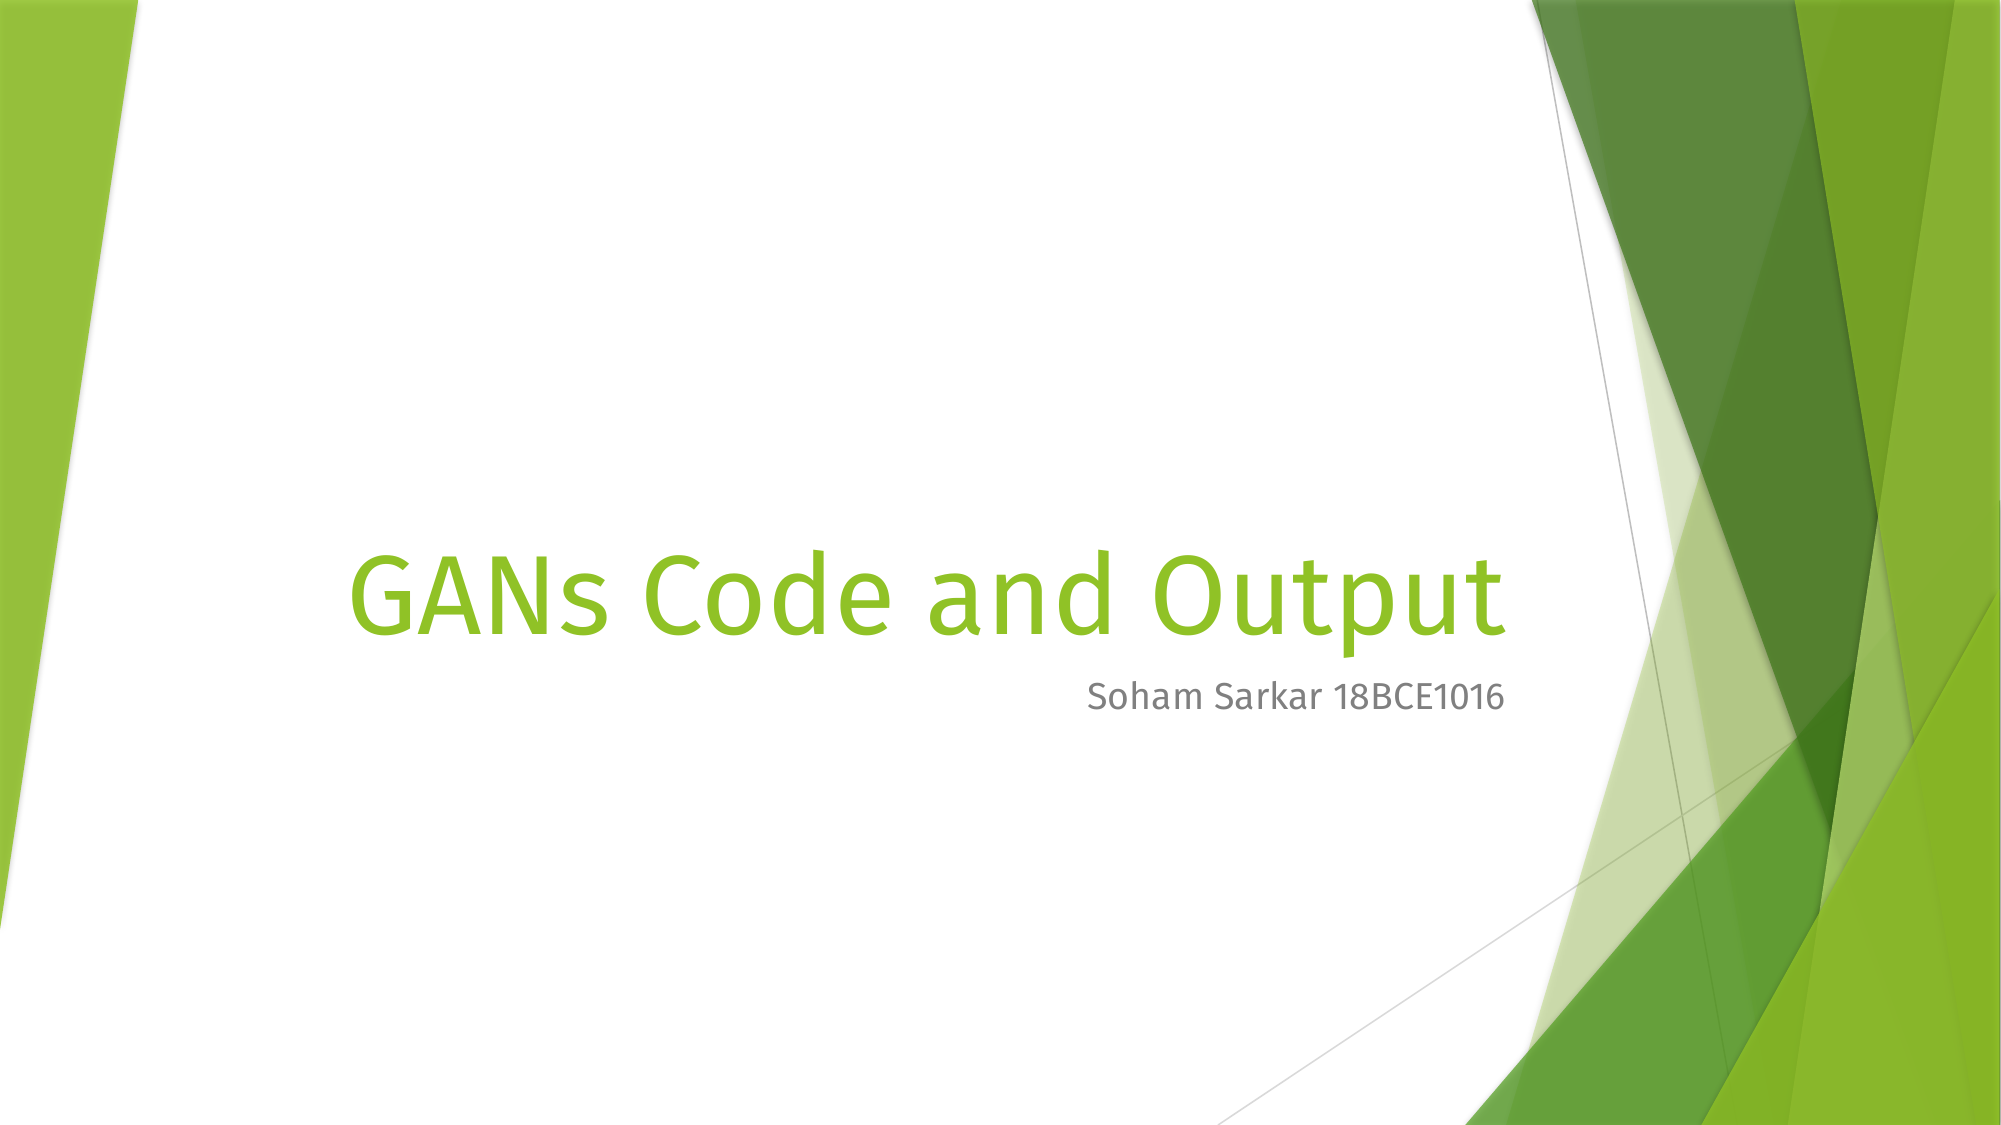

# GANs Code and Output
Soham Sarkar 18BCE1016